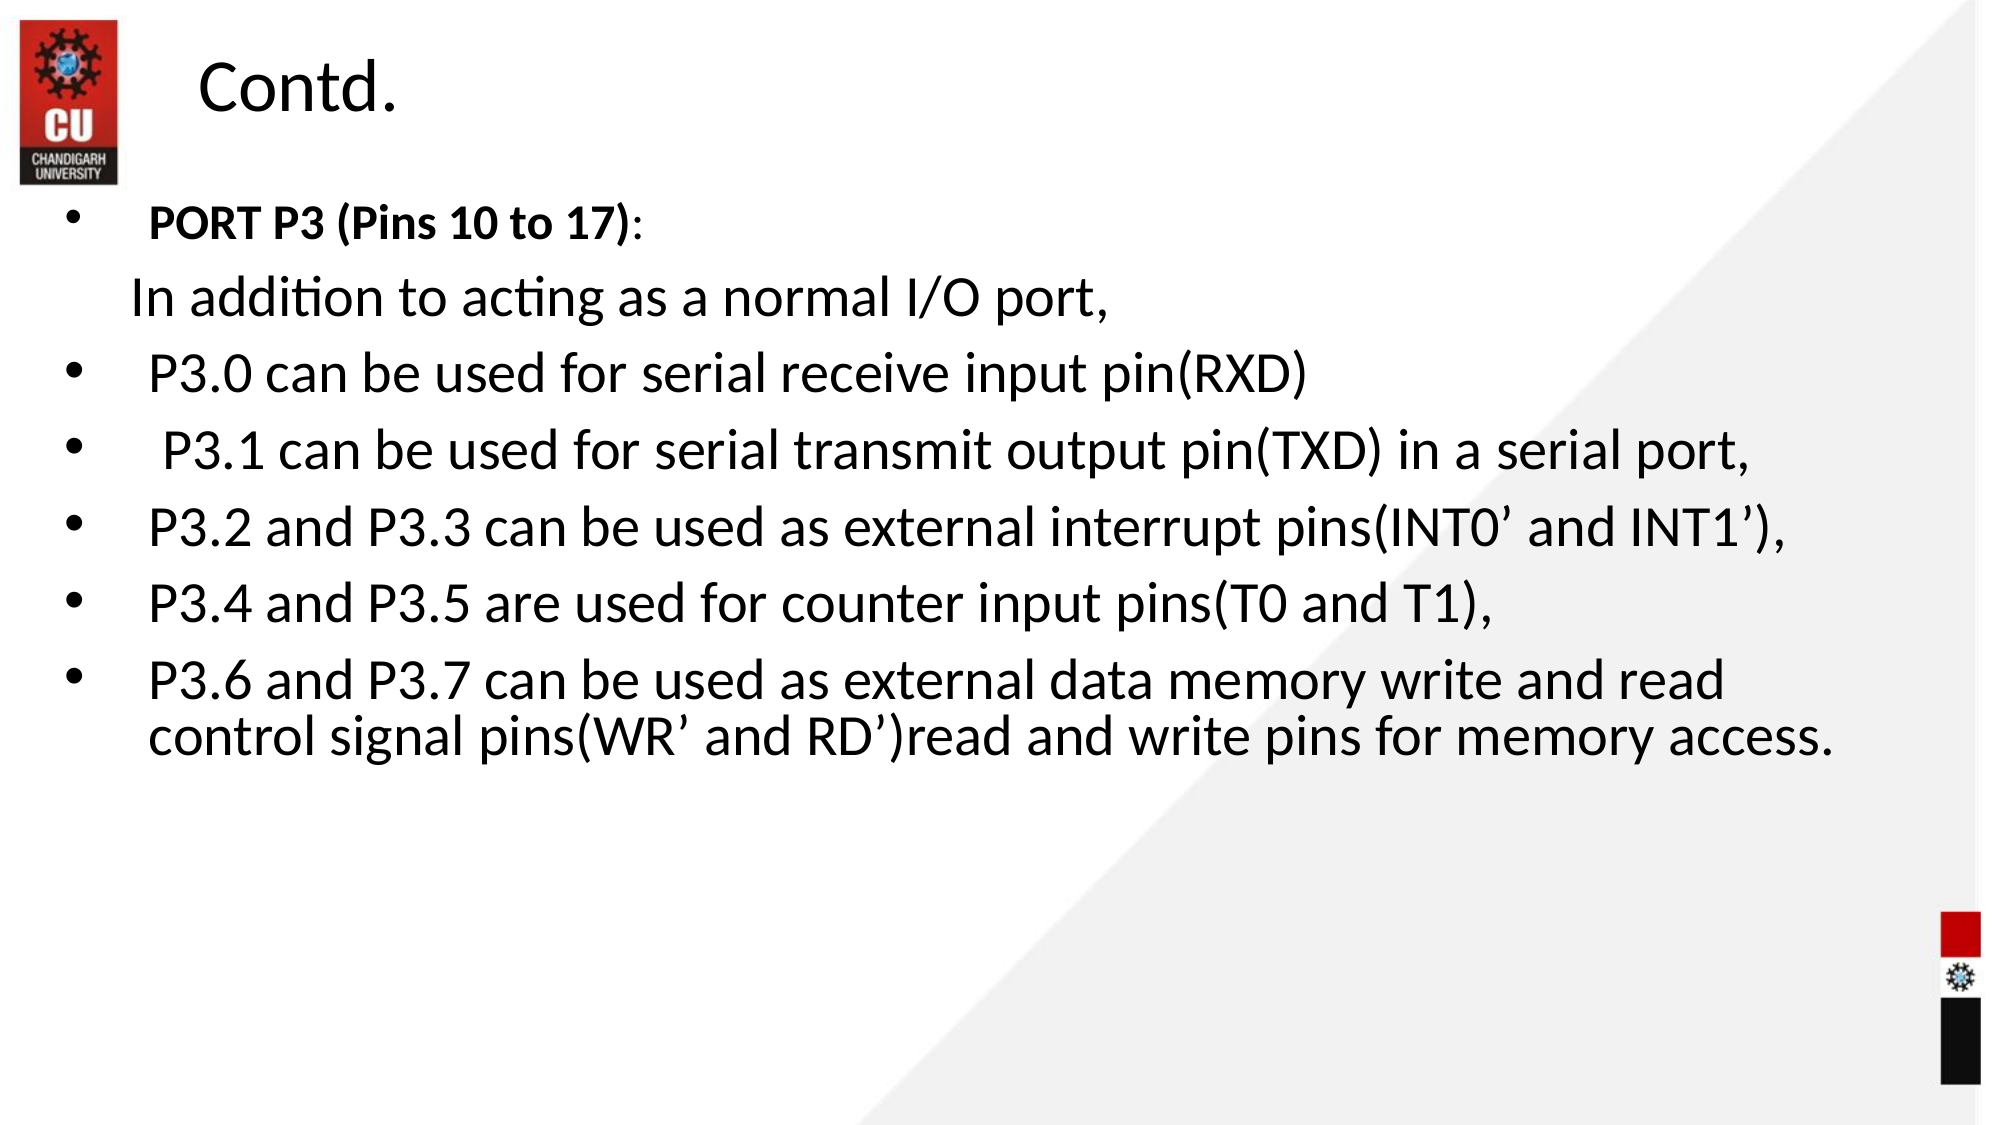

Contd.
PORT P3 (Pins 10 to 17):
     In addition to acting as a normal I/O port,
P3.0 can be used for serial receive input pin(RXD)
 P3.1 can be used for serial transmit output pin(TXD) in a serial port,
P3.2 and P3.3 can be used as external interrupt pins(INT0’ and INT1’),
P3.4 and P3.5 are used for counter input pins(T0 and T1),
P3.6 and P3.7 can be used as external data memory write and read control signal pins(WR’ and RD’)read and write pins for memory access.